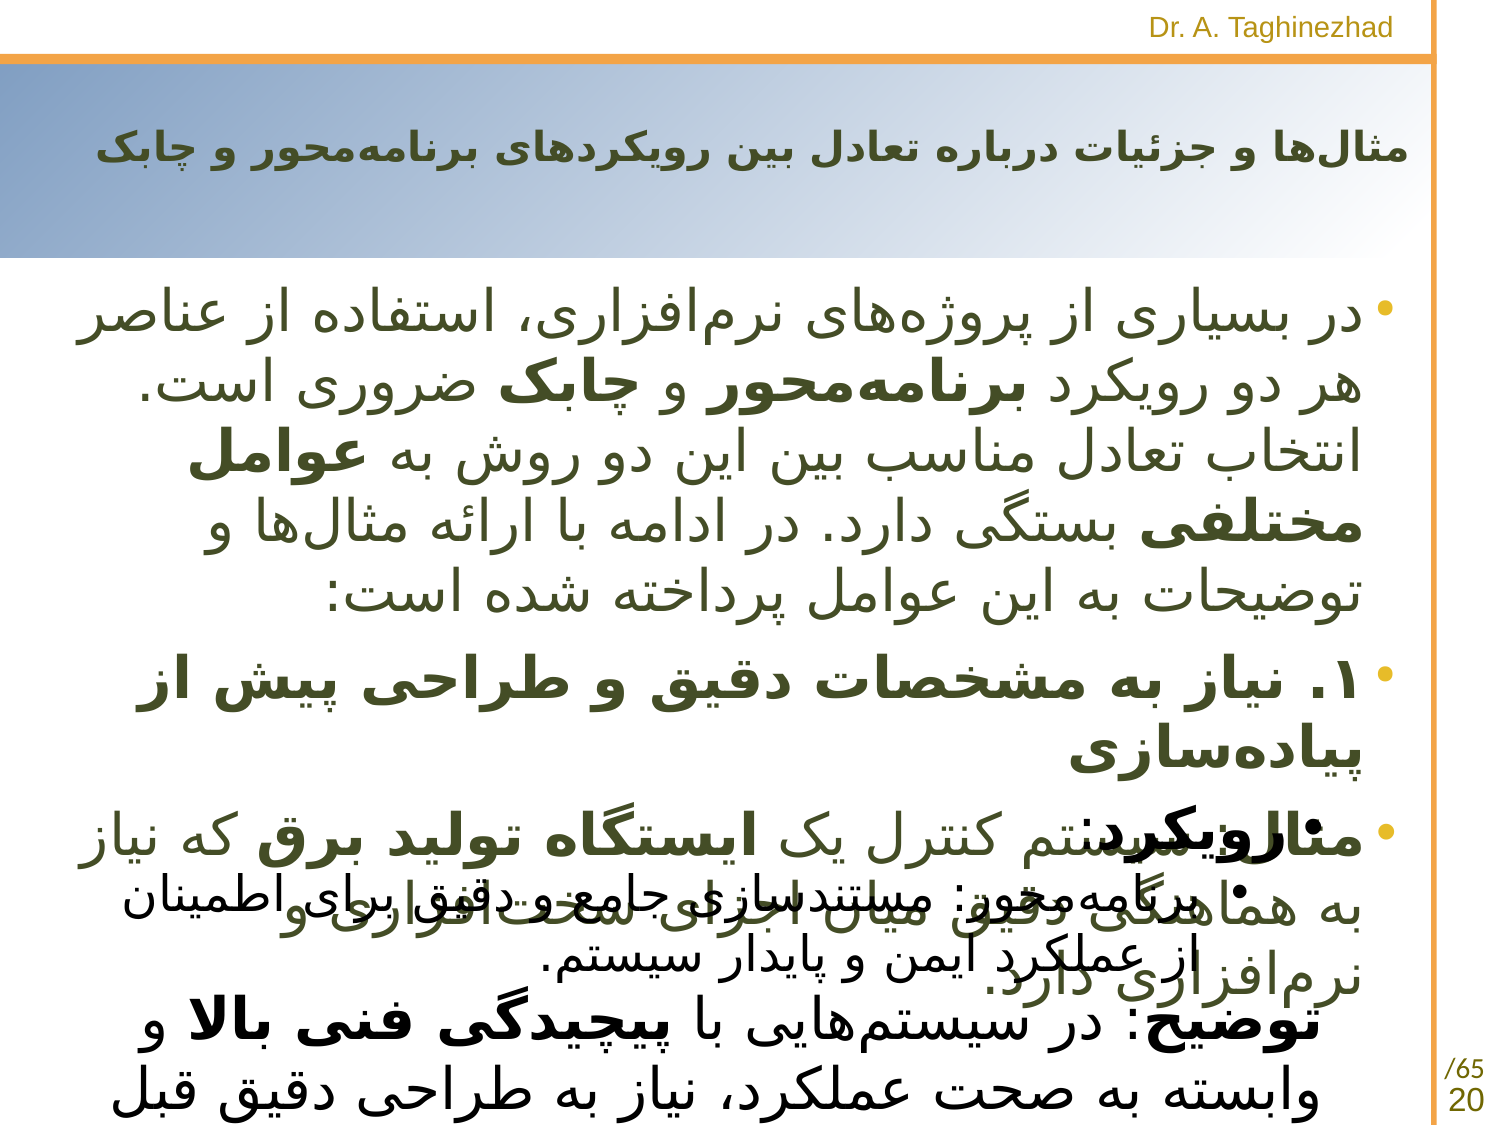

# مثال‌ها و جزئیات درباره تعادل بین رویکردهای برنامه‌محور و چابک
در بسیاری از پروژه‌های نرم‌افزاری، استفاده از عناصر هر دو رویکرد برنامه‌محور و چابک ضروری است. انتخاب تعادل مناسب بین این دو روش به عوامل مختلفی بستگی دارد. در ادامه با ارائه مثال‌ها و توضیحات به این عوامل پرداخته شده است:
۱. نیاز به مشخصات دقیق و طراحی پیش از پیاده‌سازی
مثال: سیستم کنترل یک ایستگاه تولید برق که نیاز به هماهنگی دقیق میان اجزای سخت‌افزاری و نرم‌افزاری دارد.

رویکرد:
برنامه‌محور: مستندسازی جامع و دقیق برای اطمینان از عملکرد ایمن و پایدار سیستم.
توضیح: در سیستم‌هایی با پیچیدگی فنی بالا و وابسته به صحت عملکرد، نیاز به طراحی دقیق قبل از اجرا وجود دارد.
20